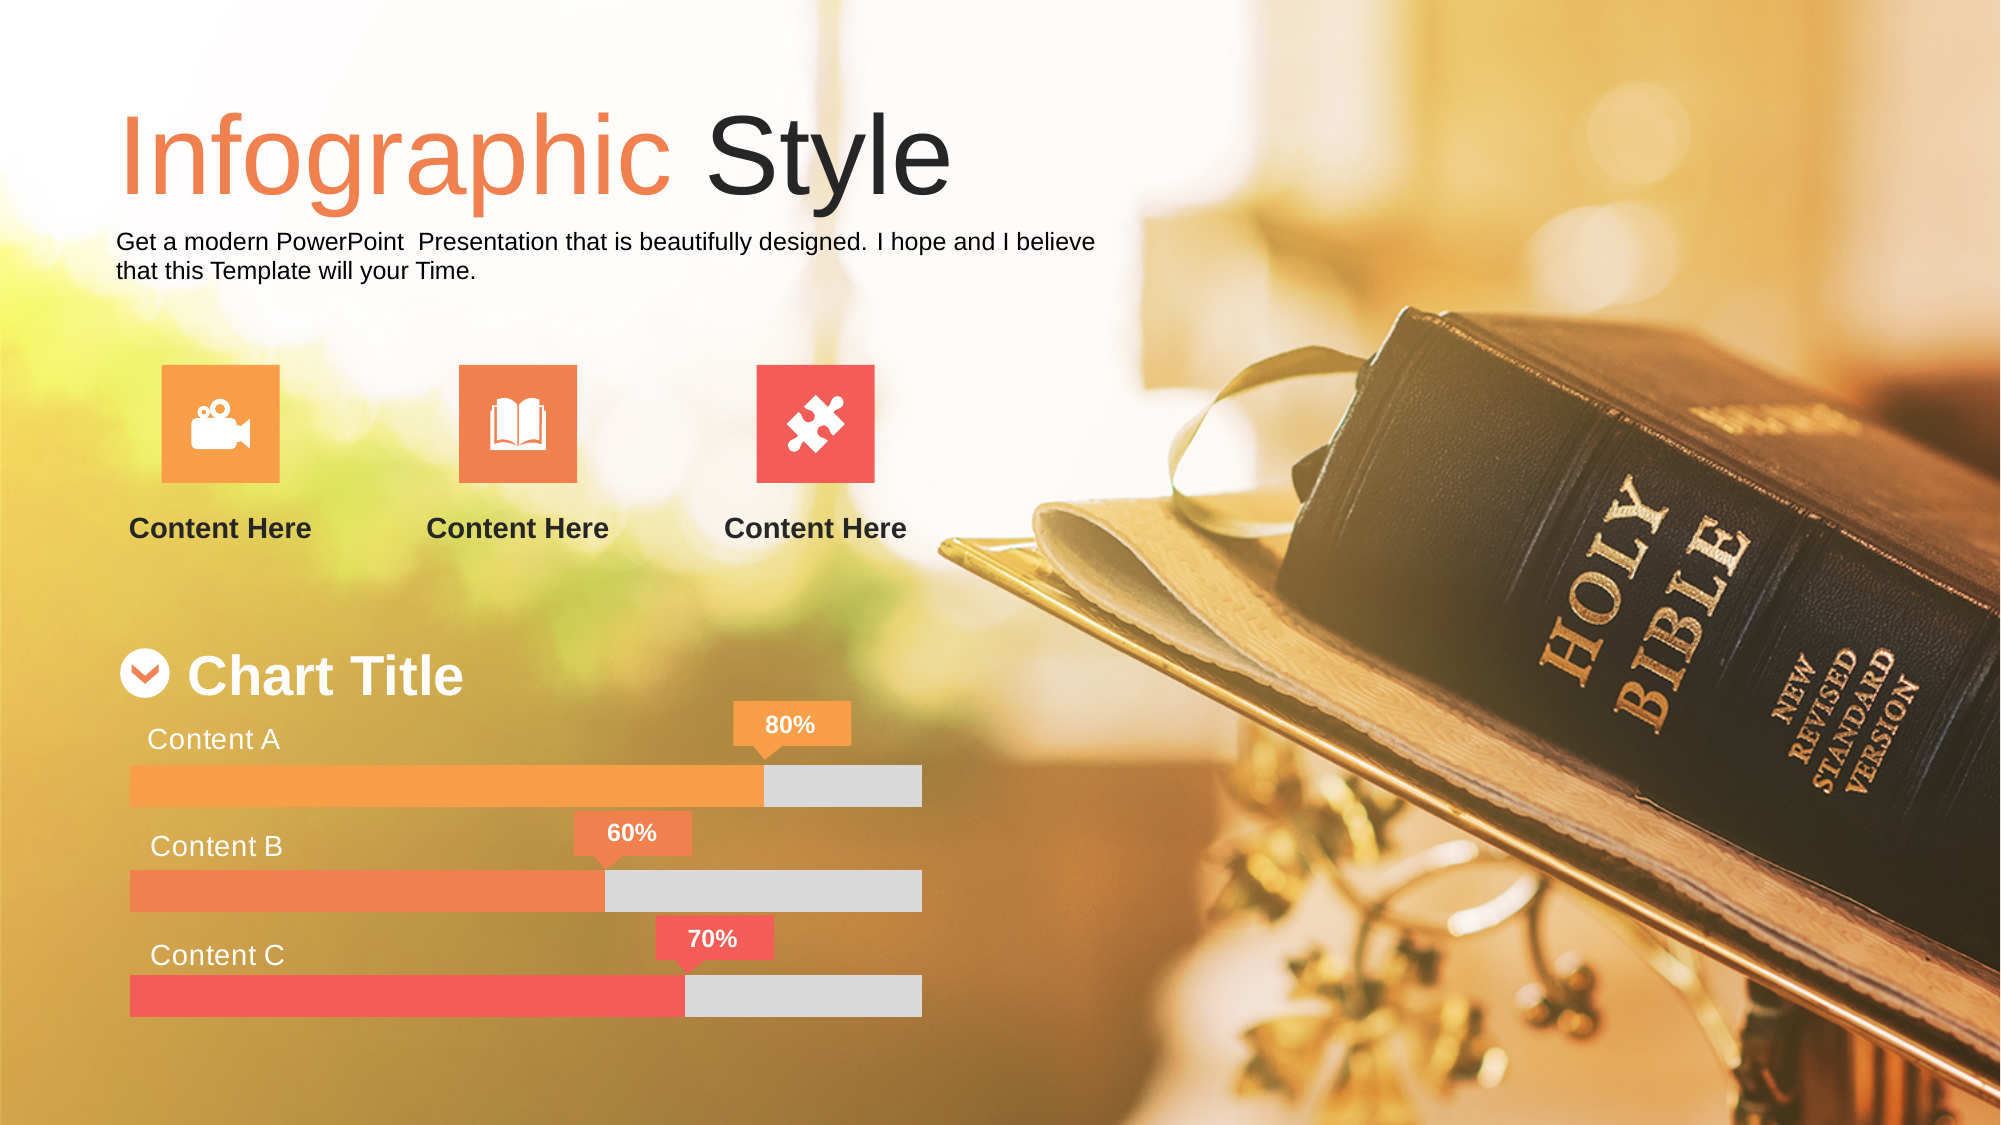

Infographic Style
Get a modern PowerPoint  Presentation that is beautifully designed. I hope and I believe that this Template will your Time.

Content Here
Content Here
Content Here
Chart Title

80%

### Chart

| Category | Series 1 | Series 2 |
|---|---|---|
| Category 1 | 7.0 | 3.0 |
| Category 2 | 6.0 | 4.0 |
| Category 3 | 8.0 | 2.0 |
60%

70%